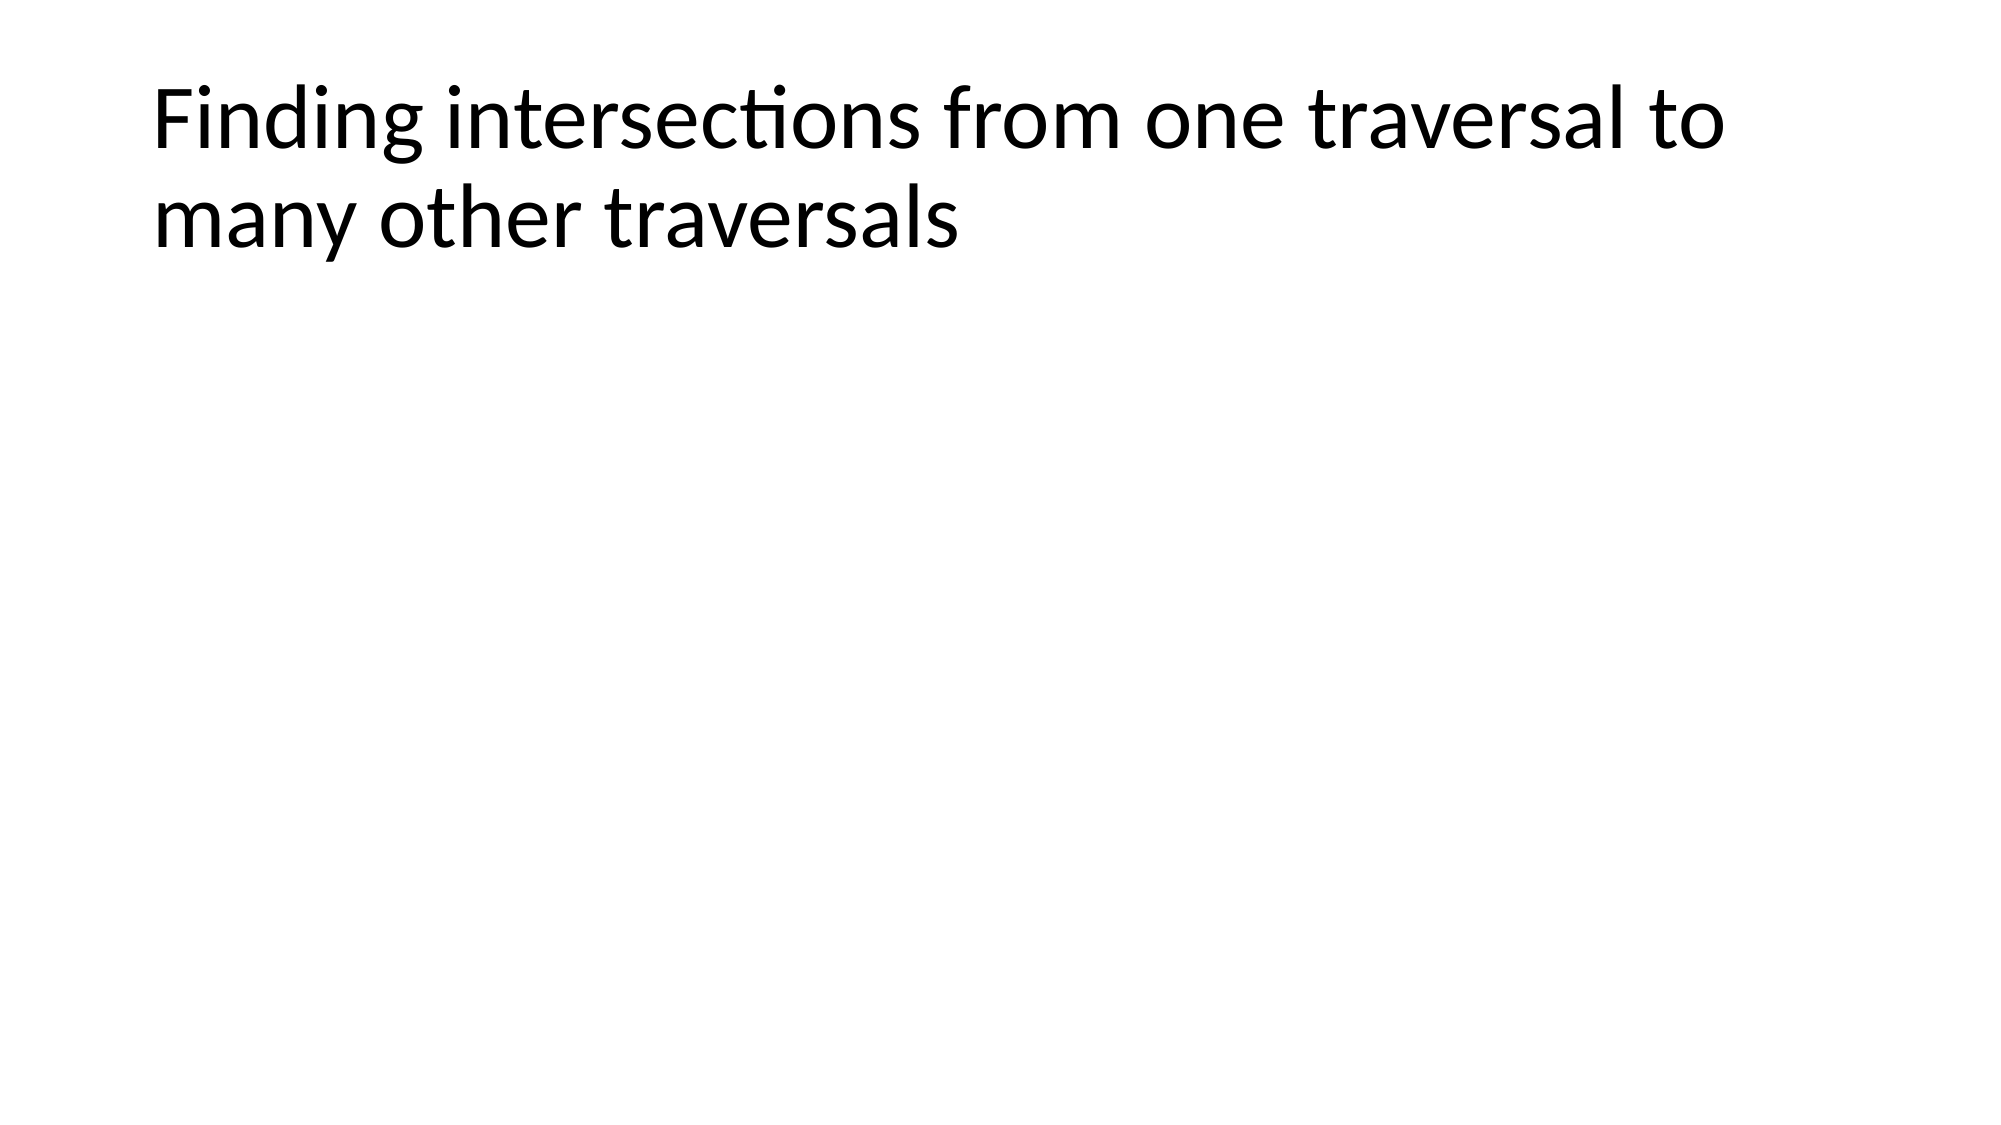

# Finding intersections from one traversal to many other traversals